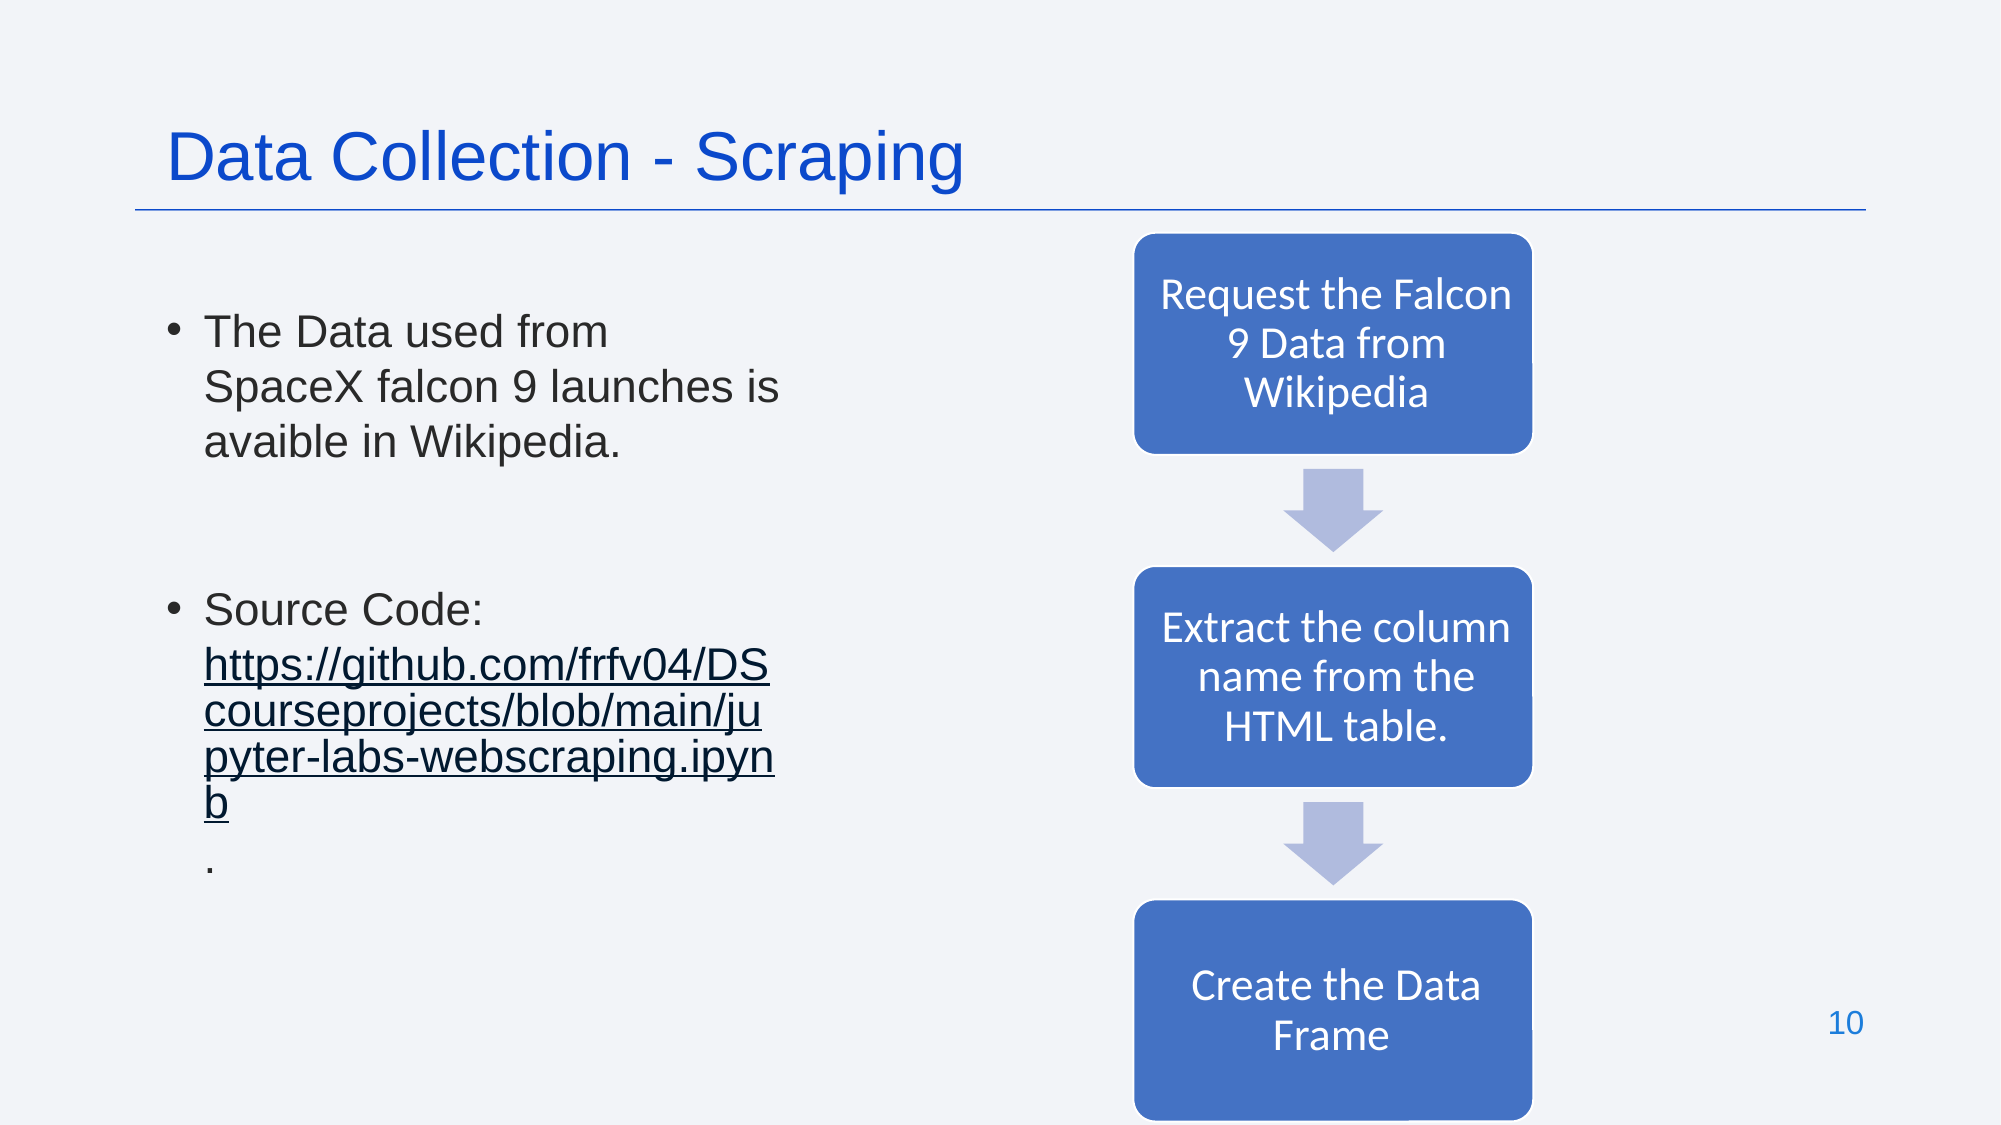

Data Collection - Scraping
Request the Falcon 9 Data from Wikipedia

Extract the column name from the HTML table.

Create the Data Frame
The Data used from SpaceX falcon 9 launches is avaible in Wikipedia.

Source Code: https://github.com/frfv04/DScourseprojects/blob/main/jupyter-labs-webscraping.ipynb.

10